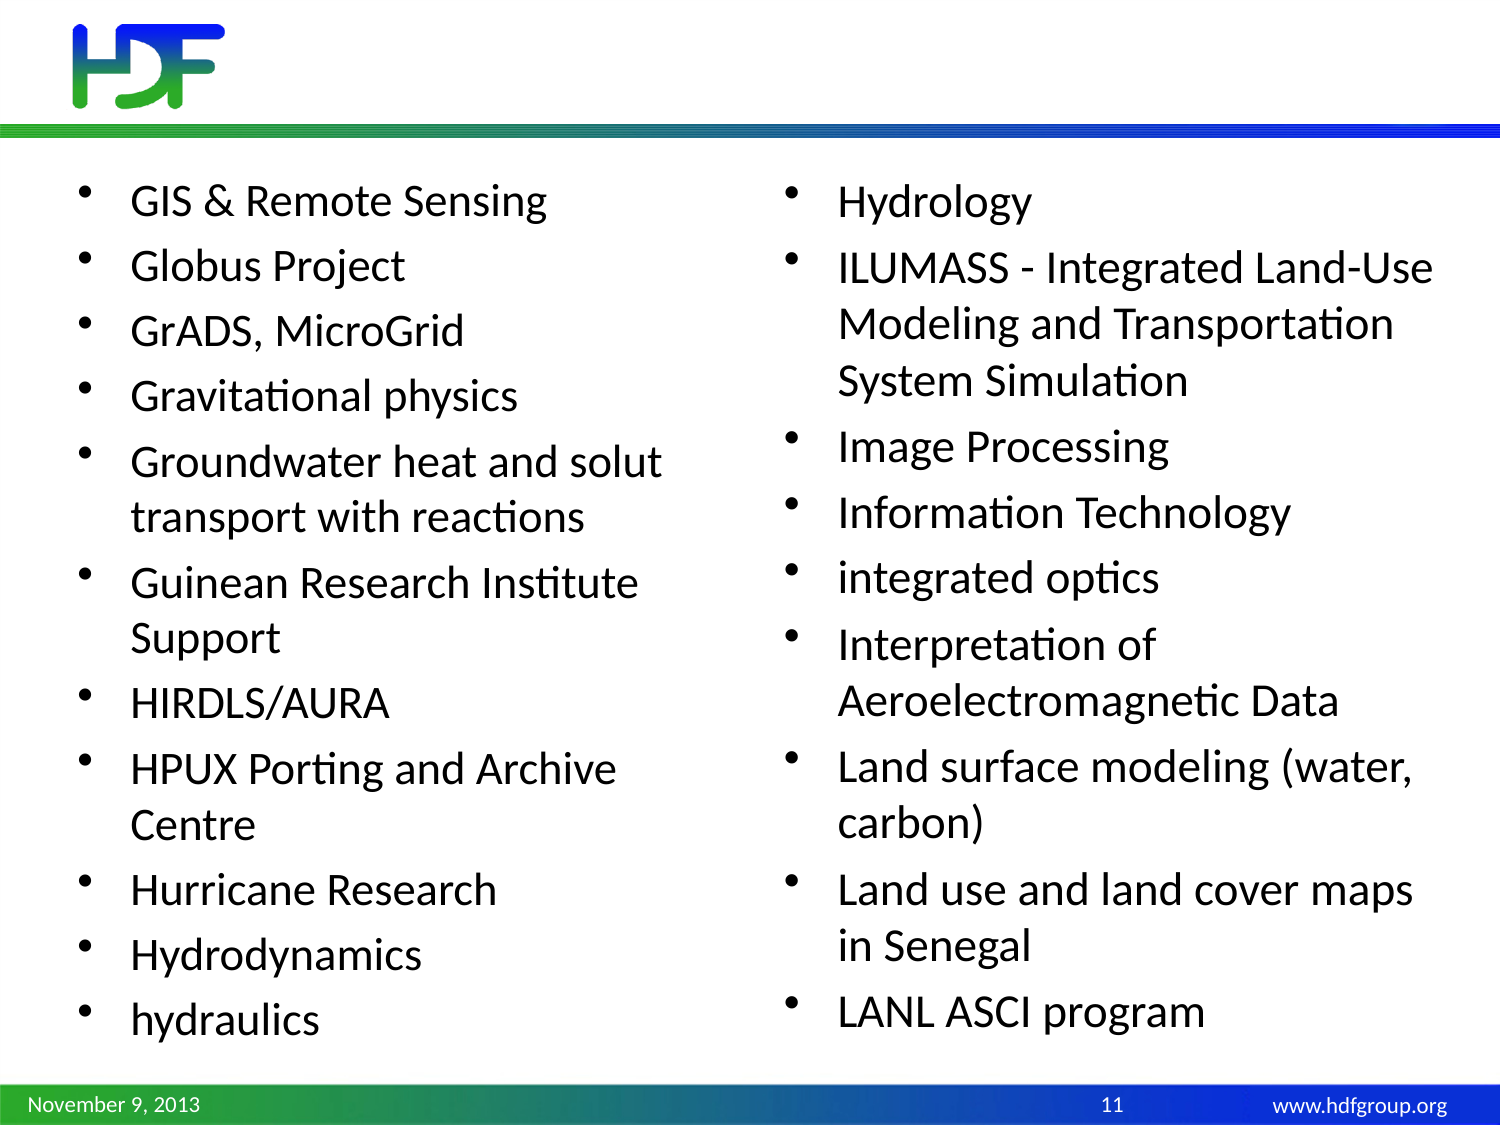

#
GIS & Remote Sensing
Globus Project
GrADS, MicroGrid
Gravitational physics
Groundwater heat and solut transport with reactions
Guinean Research Institute Support
HIRDLS/AURA
HPUX Porting and Archive Centre
Hurricane Research
Hydrodynamics
hydraulics
Hydrology
ILUMASS - Integrated Land-Use Modeling and Transportation System Simulation
Image Processing
Information Technology
integrated optics
Interpretation of Aeroelectromagnetic Data
Land surface modeling (water, carbon)
Land use and land cover maps in Senegal
LANL ASCI program

November 9, 2013
11